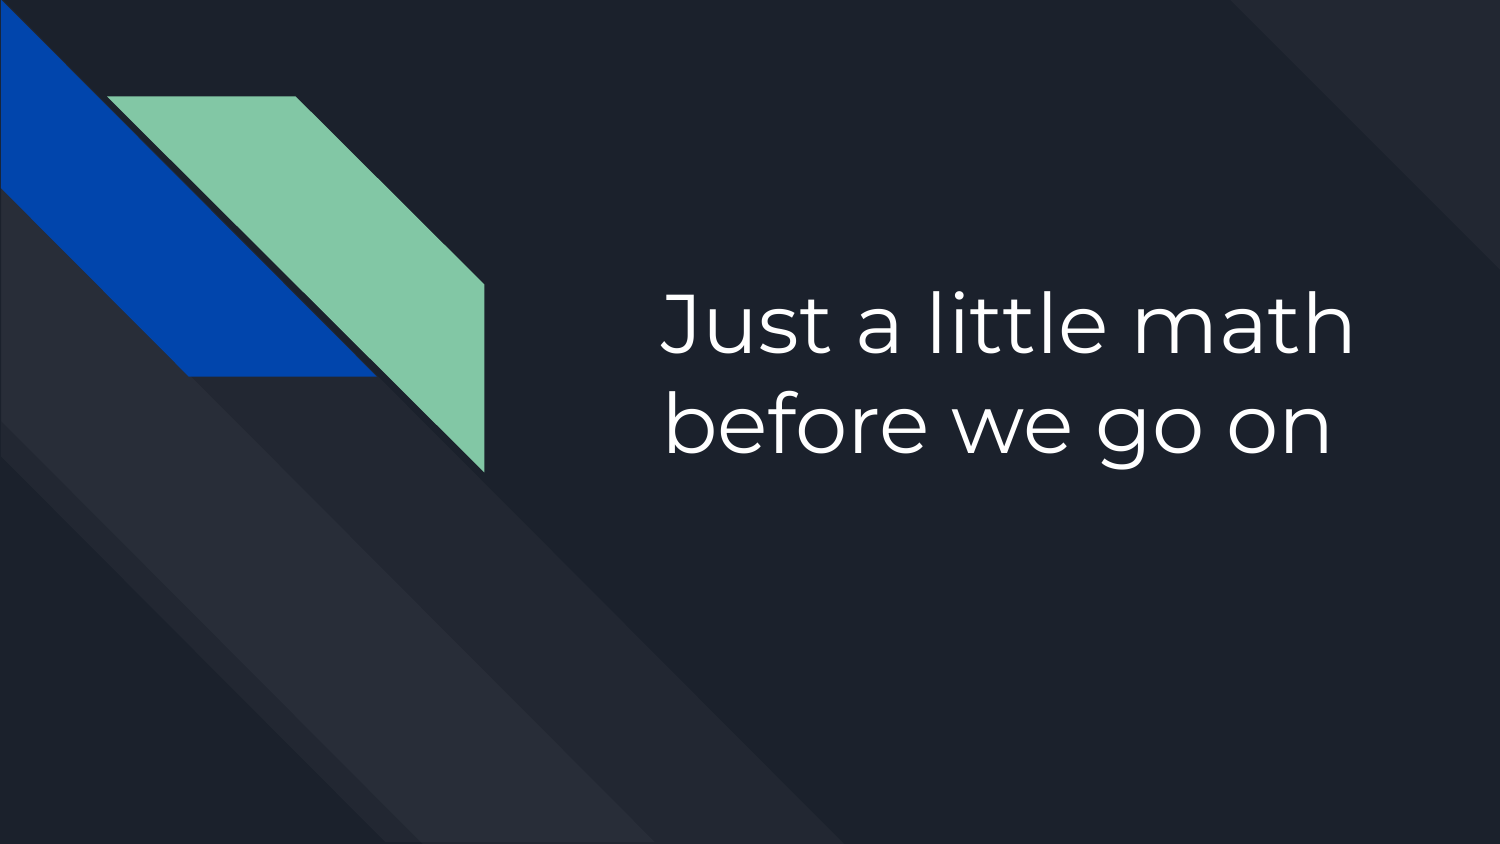

# Just a little math before we go on